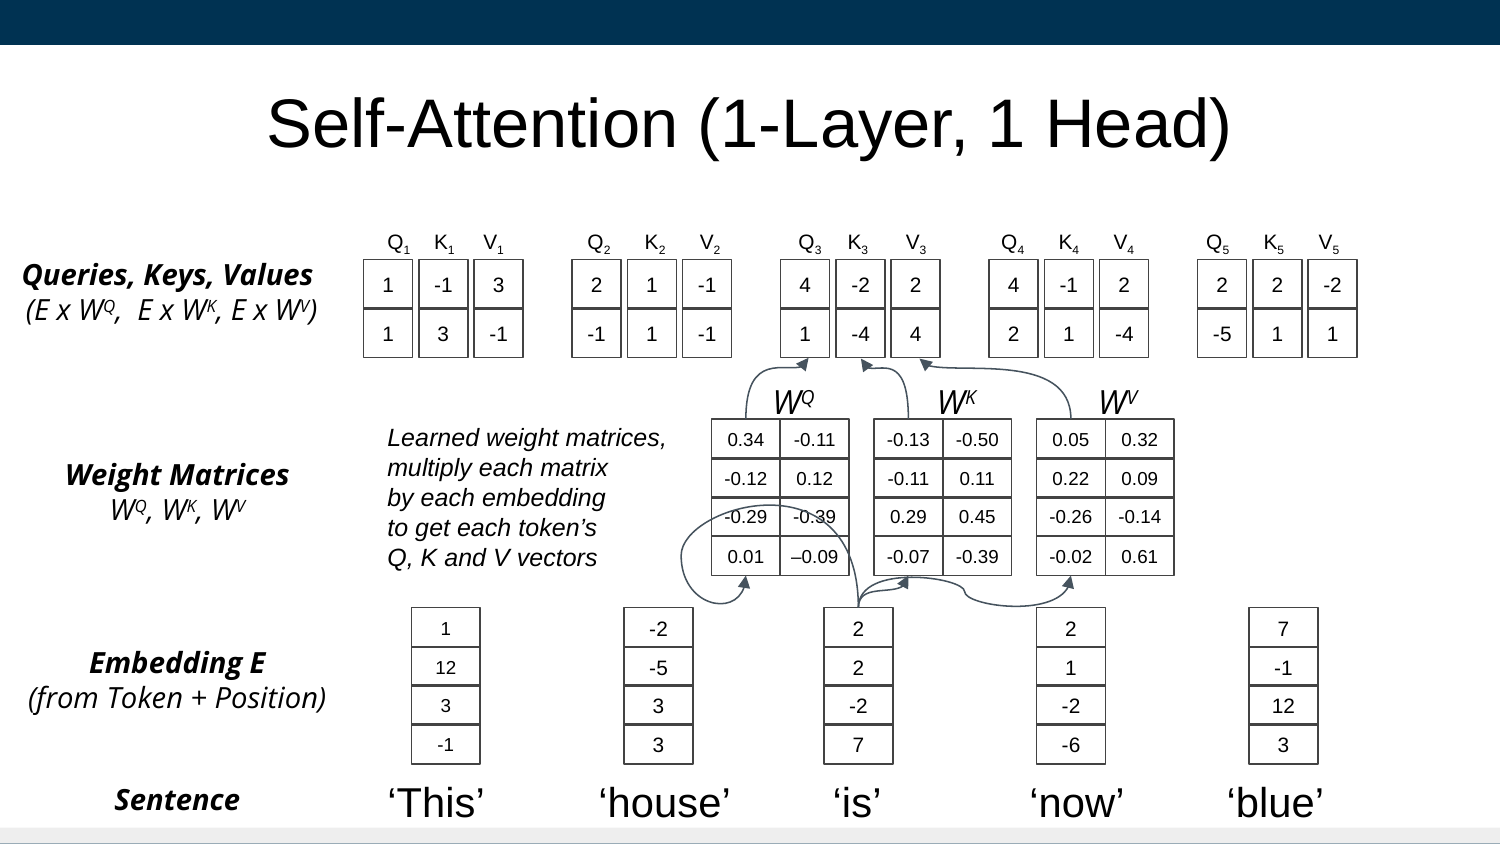

# Self-Attention (1-Layer, 1 Head)
Q1     K1     V1               Q2      K2      V2              Q3     K3       V3             Q4      K4      V4             Q5      K5      V5

                                            WQ              WK              WV
Learned weight matrices,
multiply each matrix
by each embedding
to get each token’s
Q, K and V vectors

‘This’          ‘house’         ‘is’             ‘now’         ‘blue’
Queries, Keys, Values
(E x WQ,  E x WK, E x WV)
1
-1
3
2
1
-1
4
-2
2
4
-1
2
2
2
-2
1
3
-1
-1
1
-1
1
-4
4
2
1
-4
-5
1
1
0.34
-0.11
-0.13
-0.50
0.05
0.32
Weight Matrices
WQ, WK, WV
-0.12
0.12
-0.11
0.11
0.22
0.09
-0.29
-0.39
0.29
0.45
-0.26
-0.14
0.01
–0.09
-0.07
-0.39
-0.02
0.61
1
-2
2
2
7
Embedding E
(from Token + Position)
12
-5
1
2
-1
3
3
-2
-2
12
-1
3
-6
7
3
Sentence